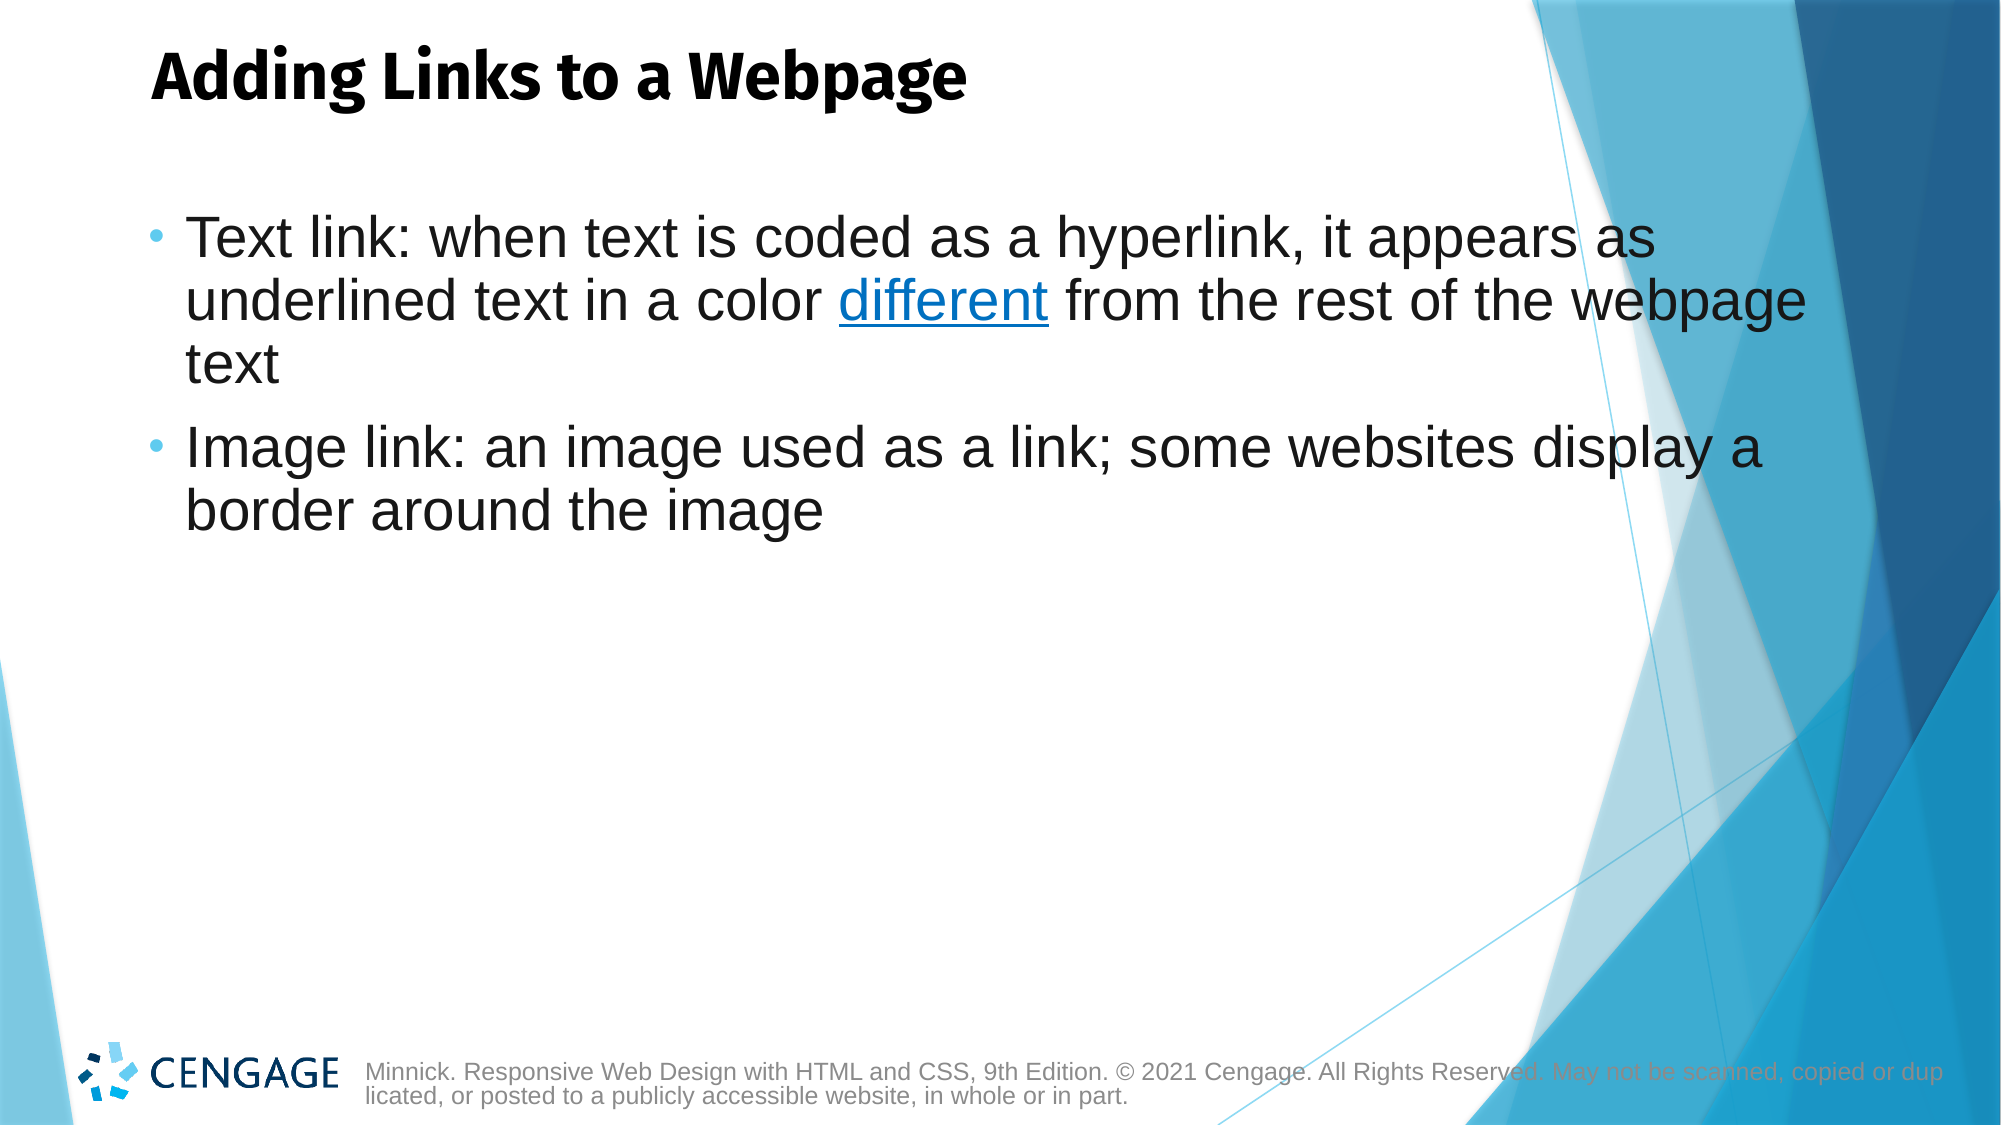

# Adding Links to a Webpage
Text link: when text is coded as a hyperlink, it appears as underlined text in a color different from the rest of the webpage text
Image link: an image used as a link; some websites display a border around the image

Minnick. Responsive Web Design with HTML and CSS, 9th Edition. © 2021 Cengage. All Rights Reserved. May not be scanned, copied or duplicated, or posted to a publicly accessible website, in whole or in part.